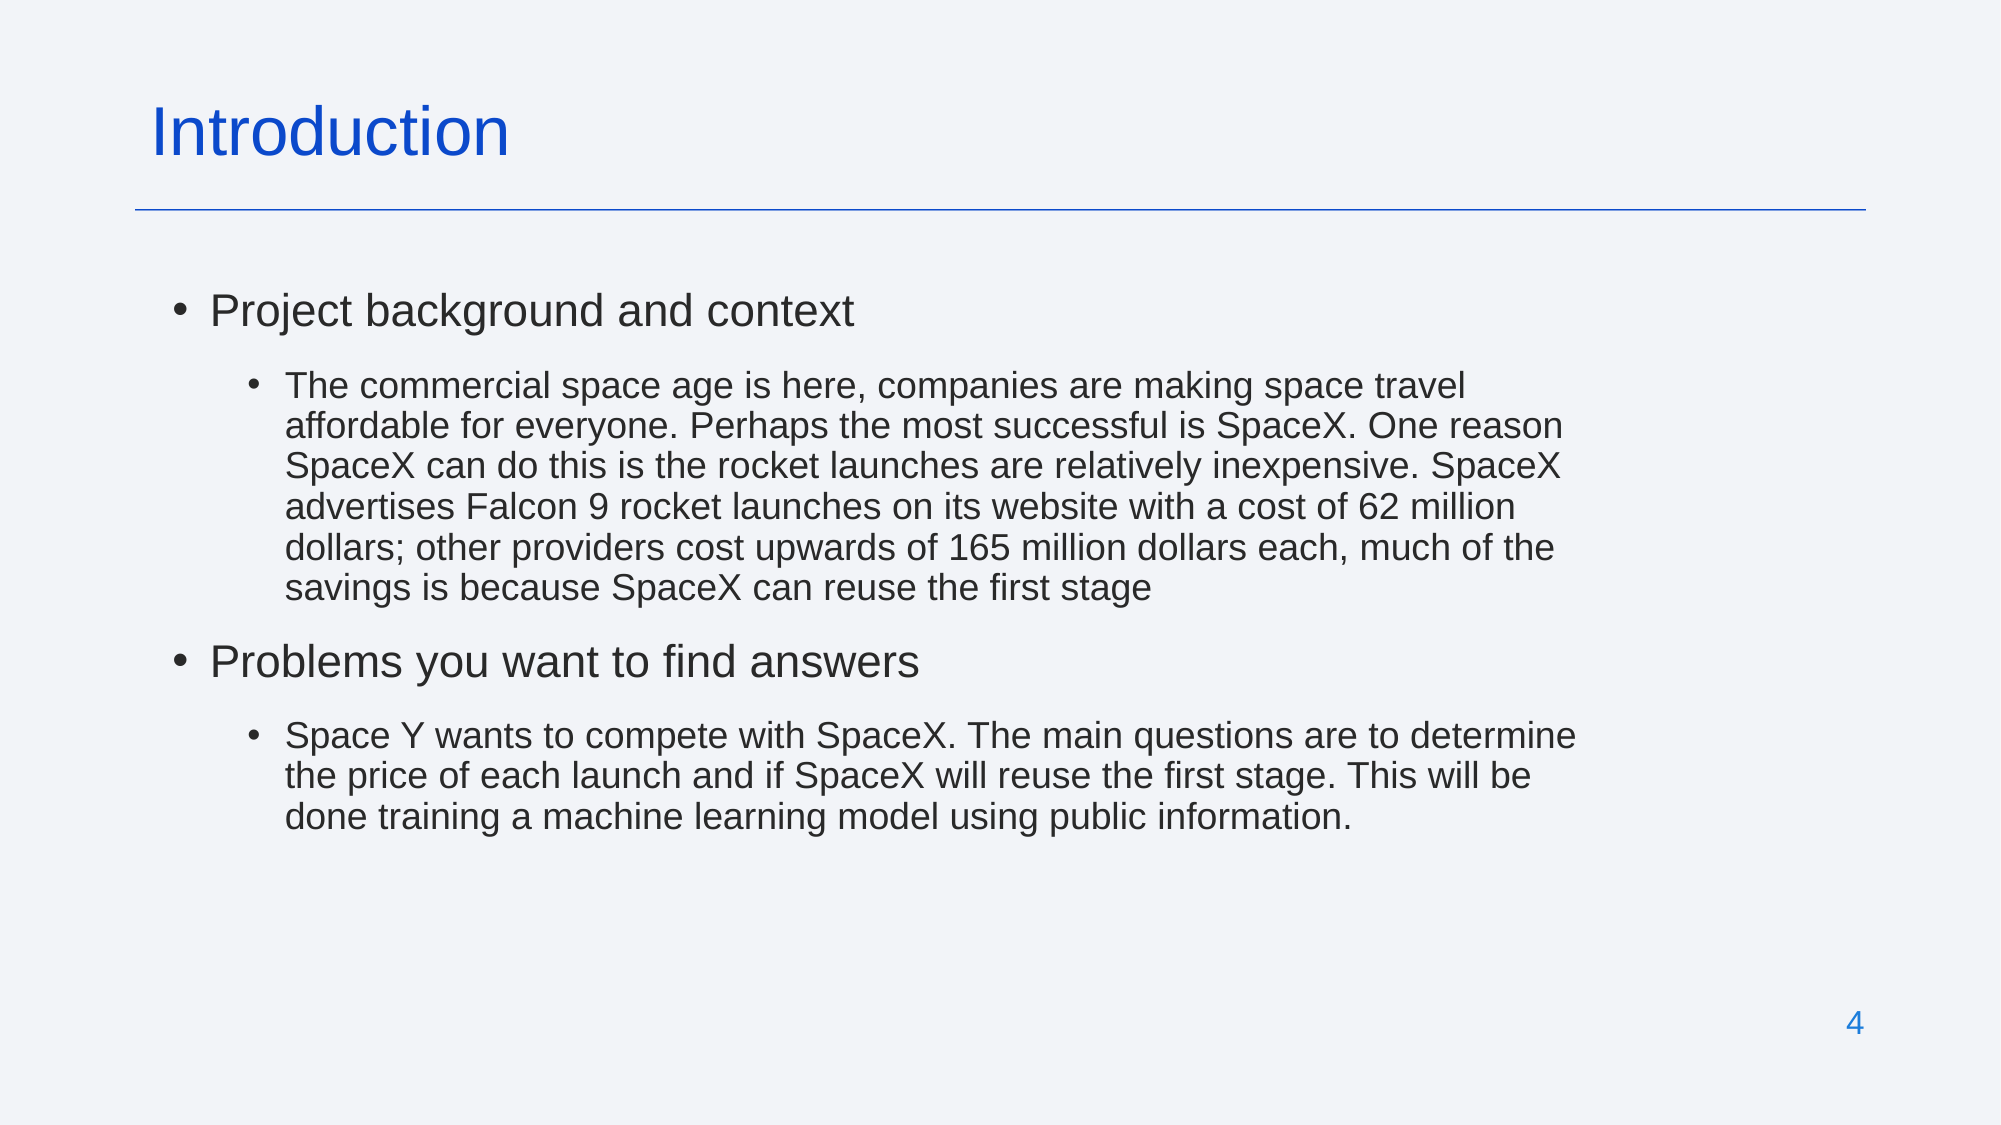

Introduction
Project background and context
The commercial space age is here, companies are making space travel affordable for everyone. Perhaps the most successful is SpaceX. One reason SpaceX can do this is the rocket launches are relatively inexpensive. SpaceX advertises Falcon 9 rocket launches on its website with a cost of 62 million dollars; other providers cost upwards of 165 million dollars each, much of the savings is because SpaceX can reuse the first stage
Problems you want to find answers
Space Y wants to compete with SpaceX. The main questions are to determine the price of each launch and if SpaceX will reuse the first stage. This will be done training a machine learning model using public information.
4